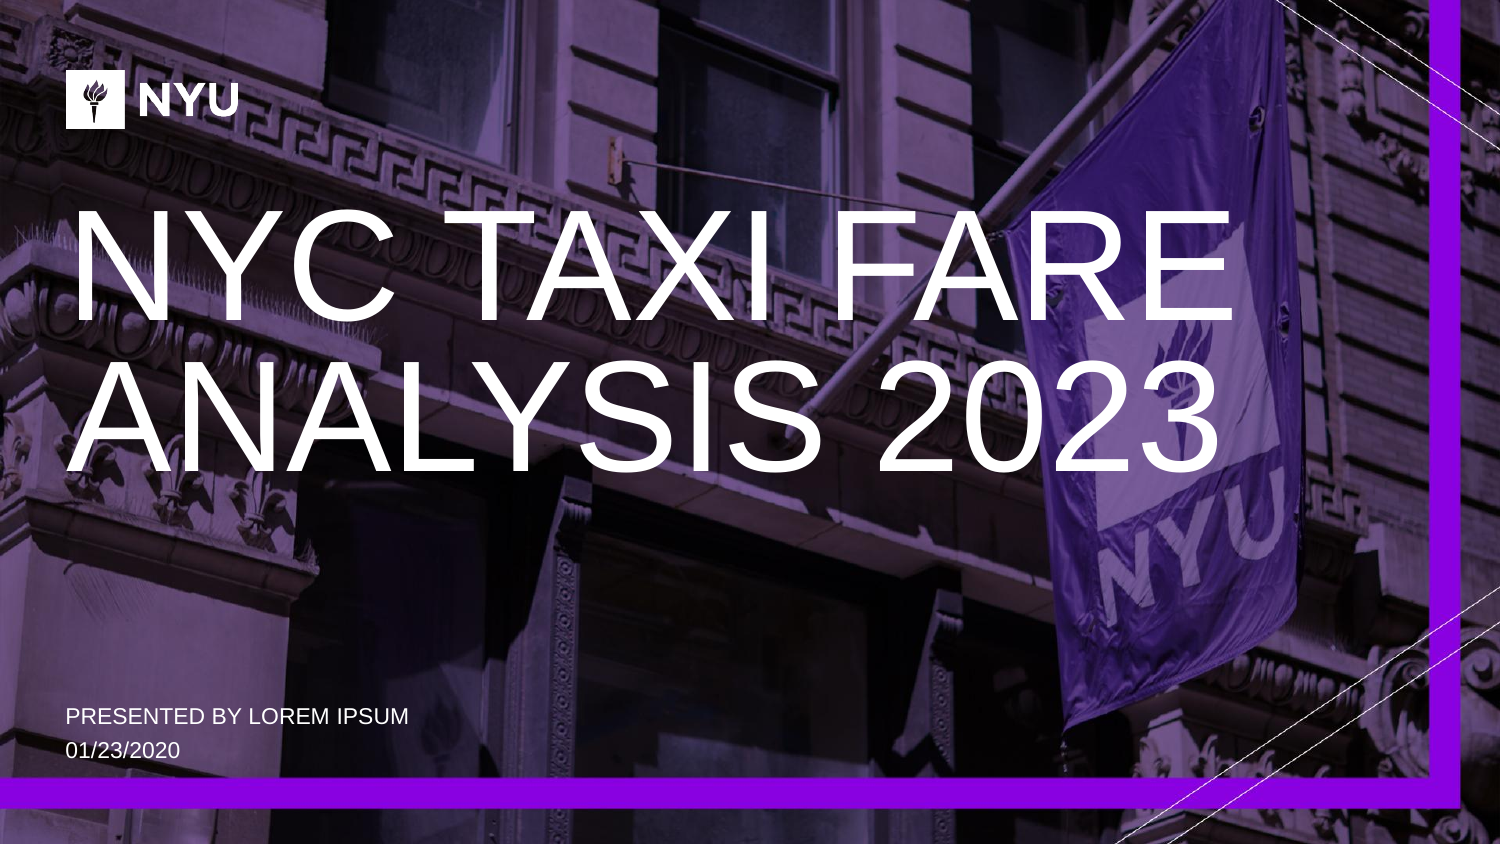

# NYC TAXI FARE ANALYSIS 2023

PRESENTED BY LOREM IPSUM
01/23/2020